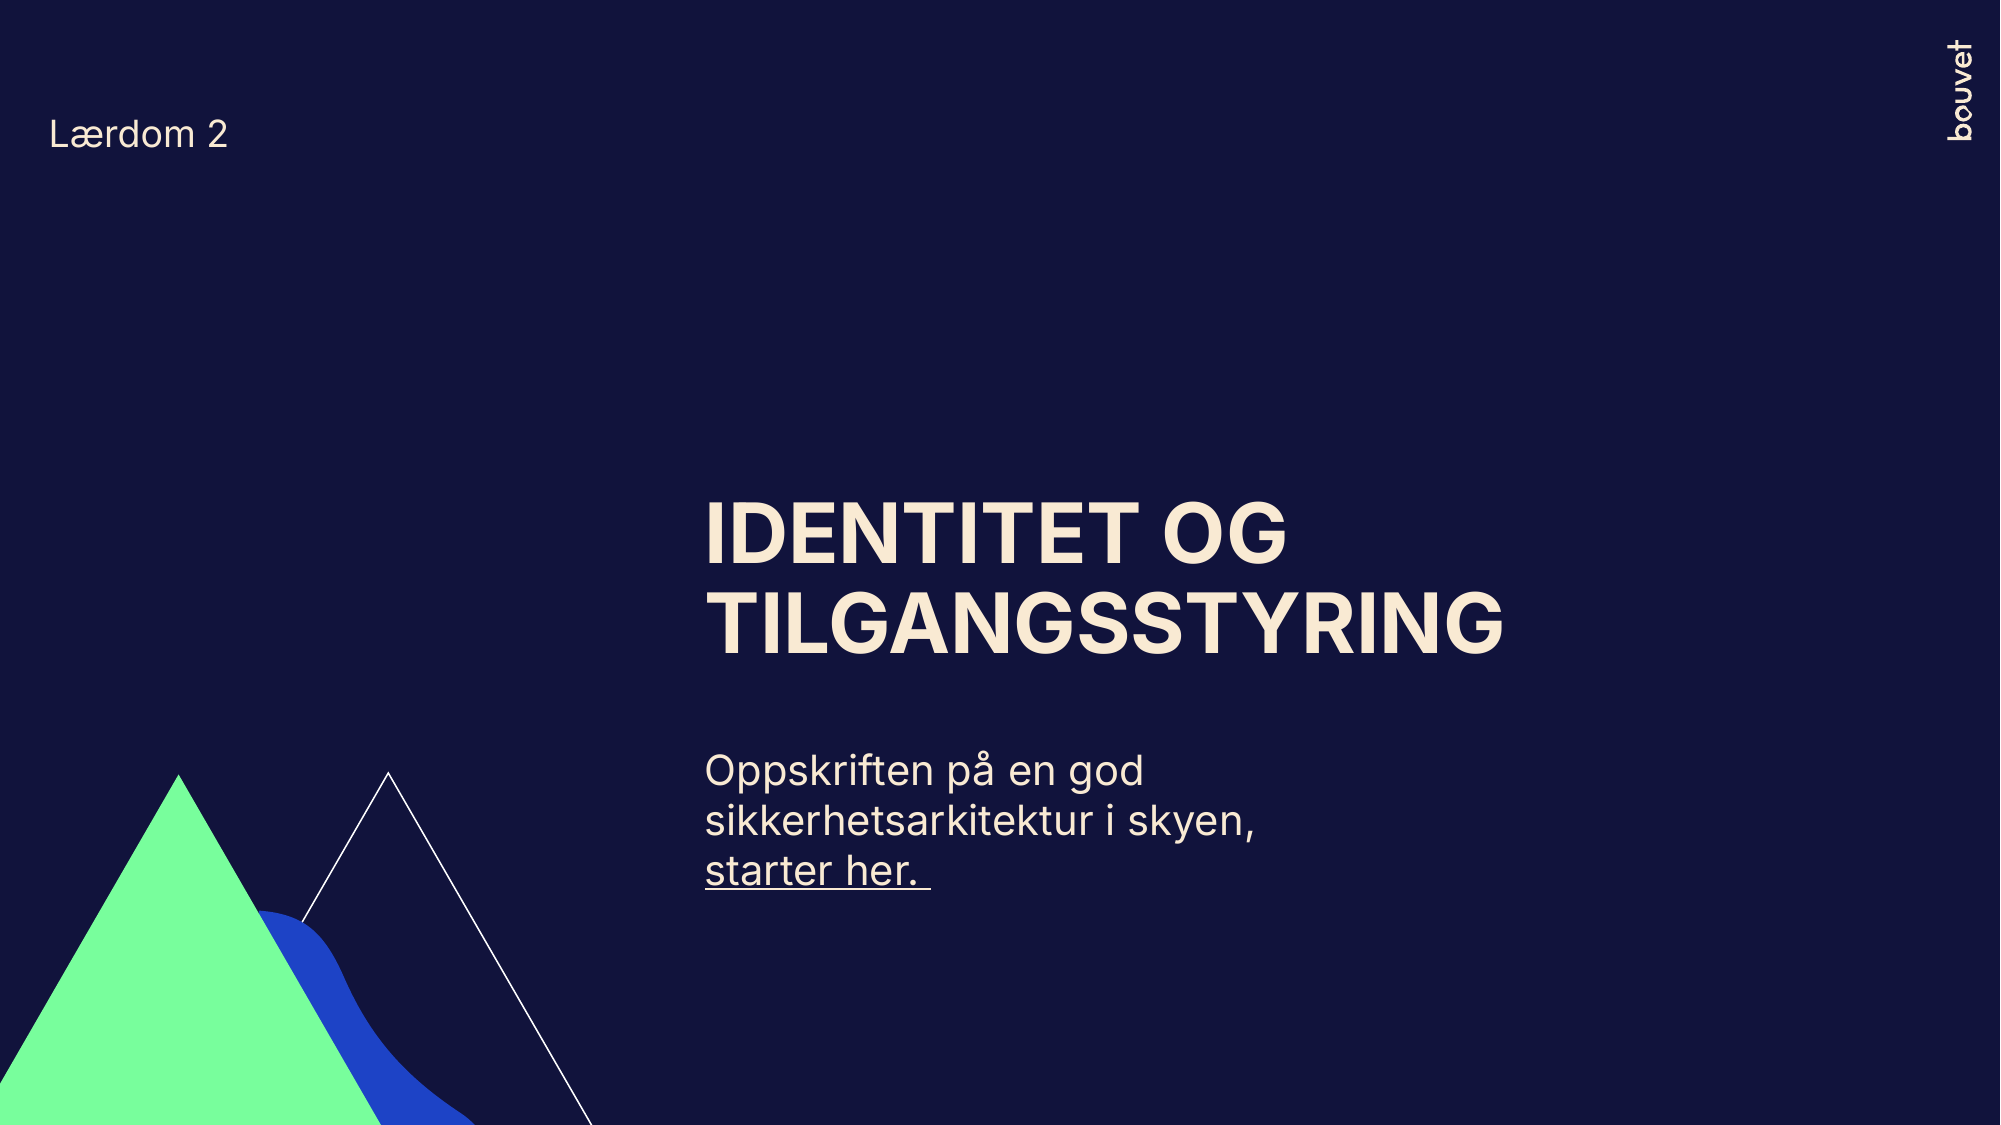

Lærdom 2
# Identitet og tilgangsstyring
Oppskriften på en god sikkerhetsarkitektur i skyen, starter her.